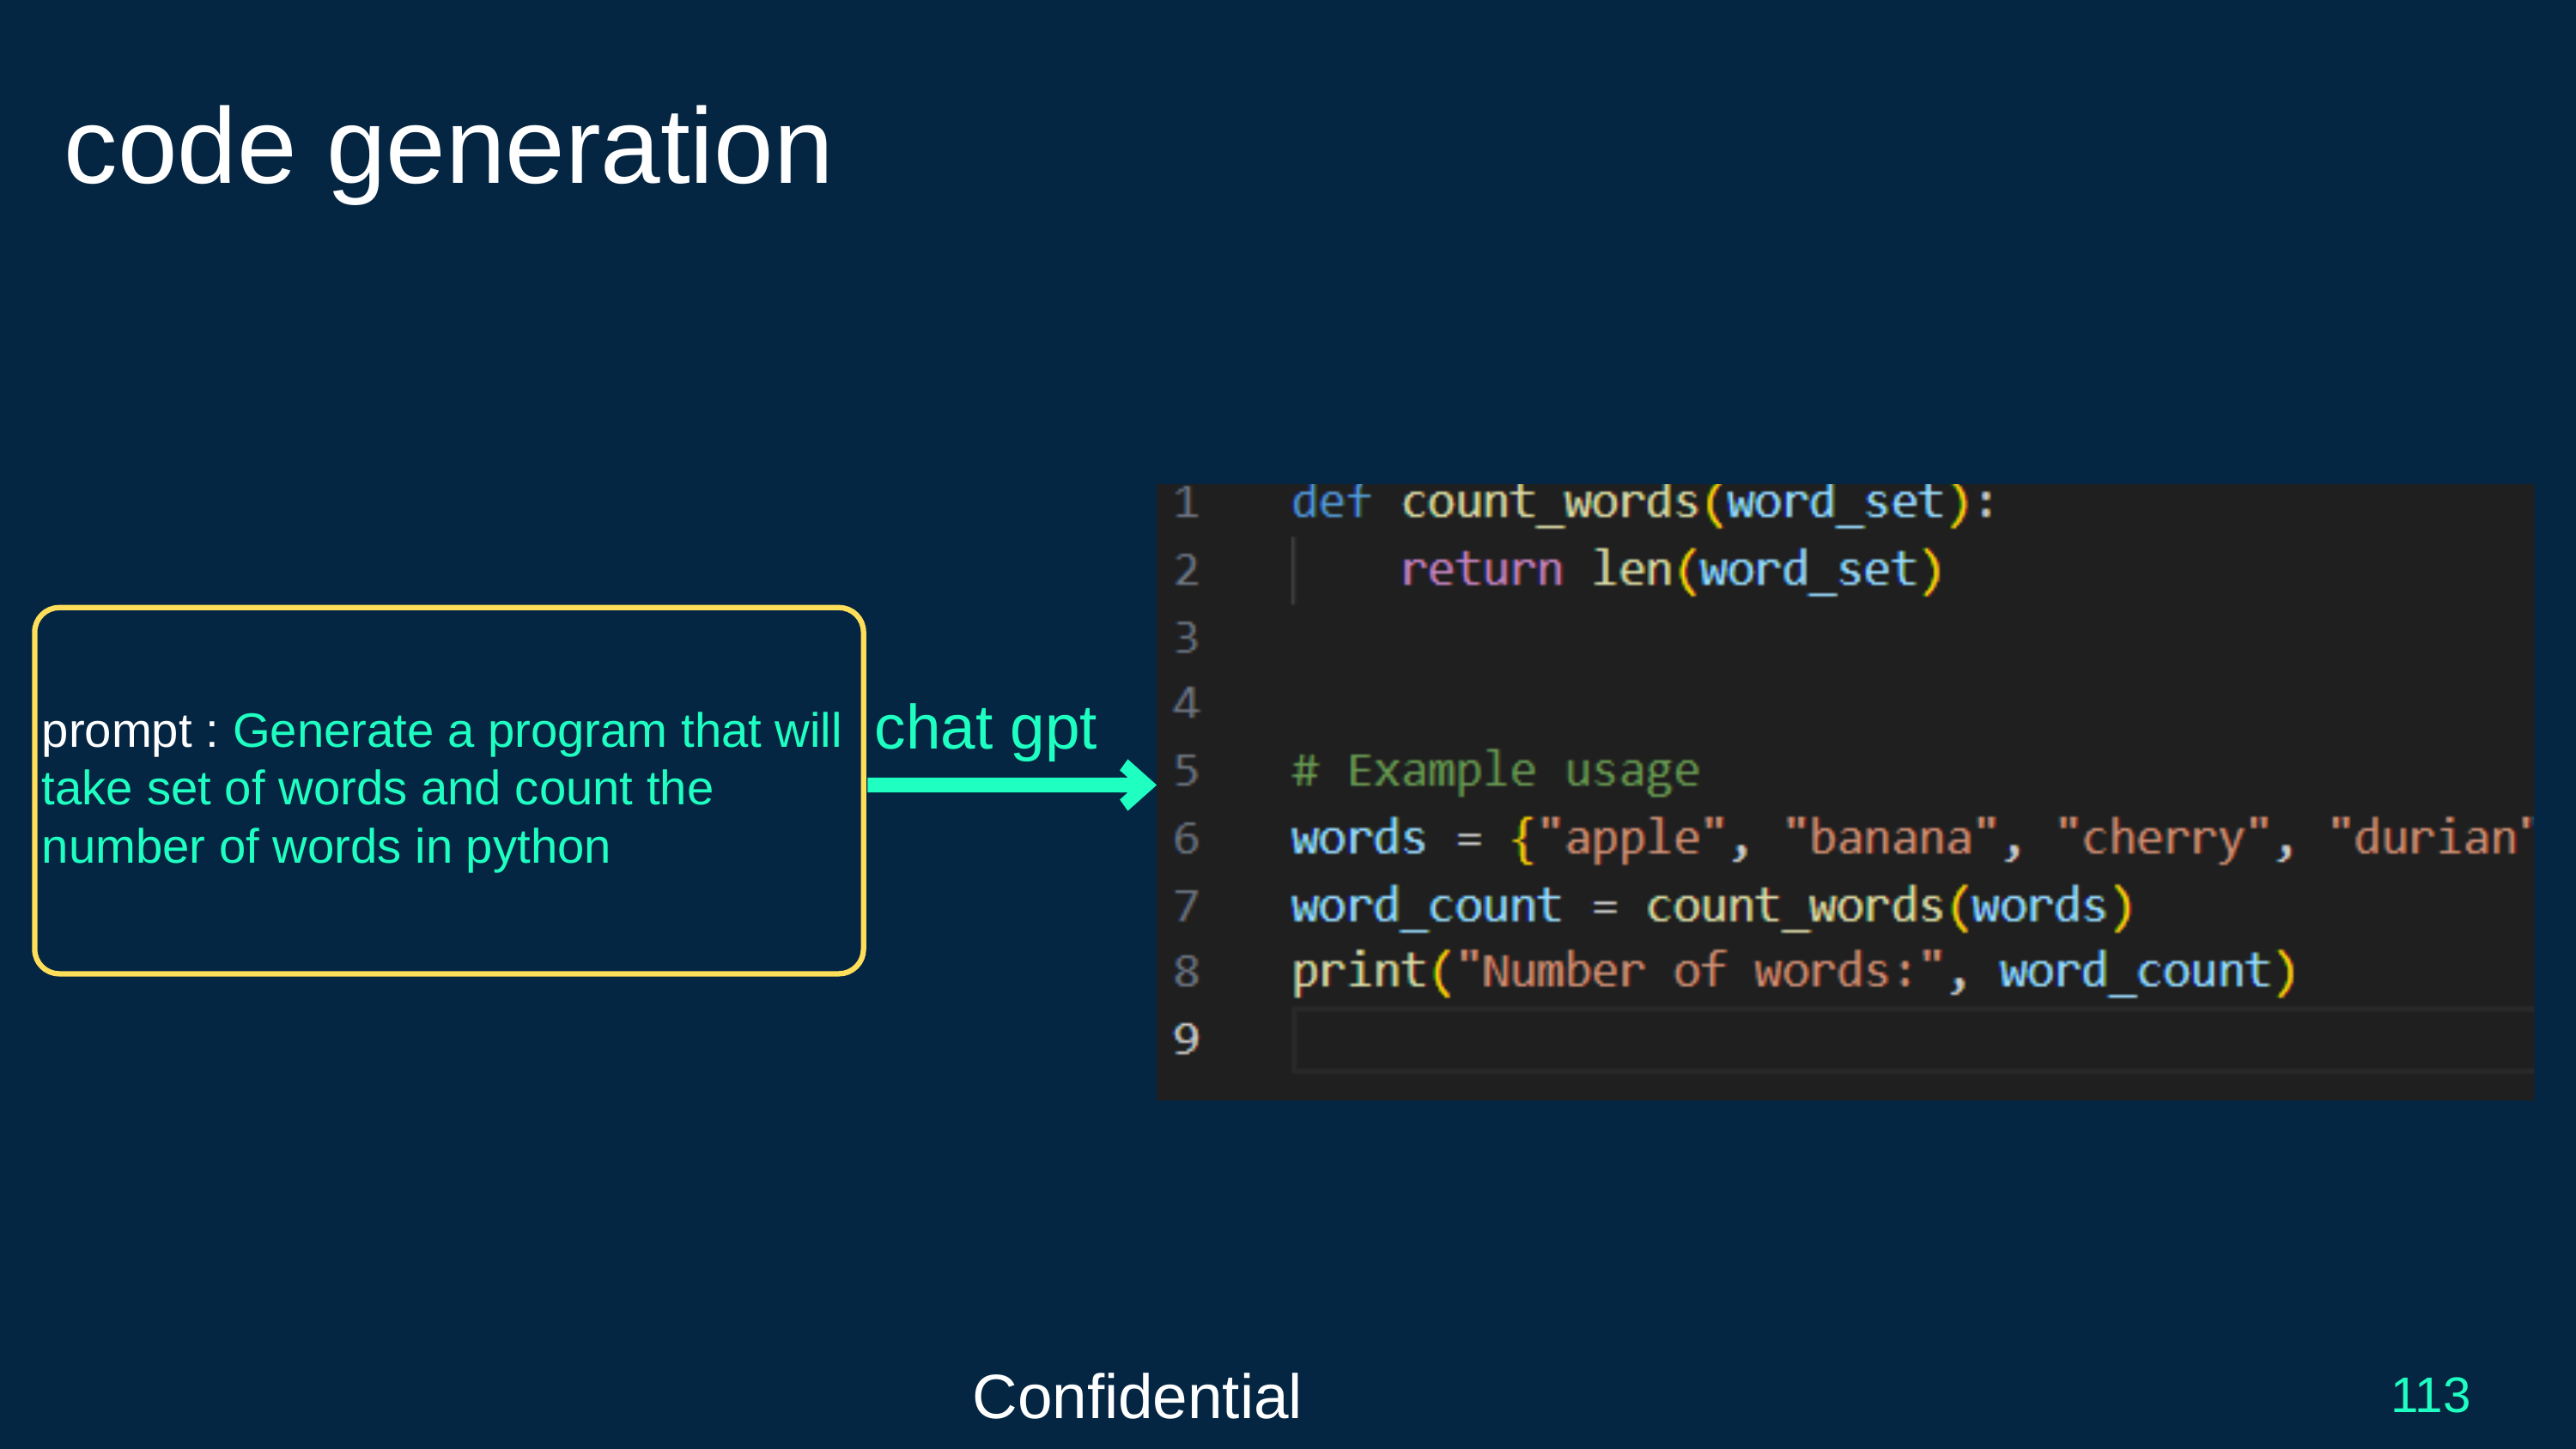

code generation

prompt : Generate a program that will take set of words and count the number of words in python
chat gpt

Confidential
113